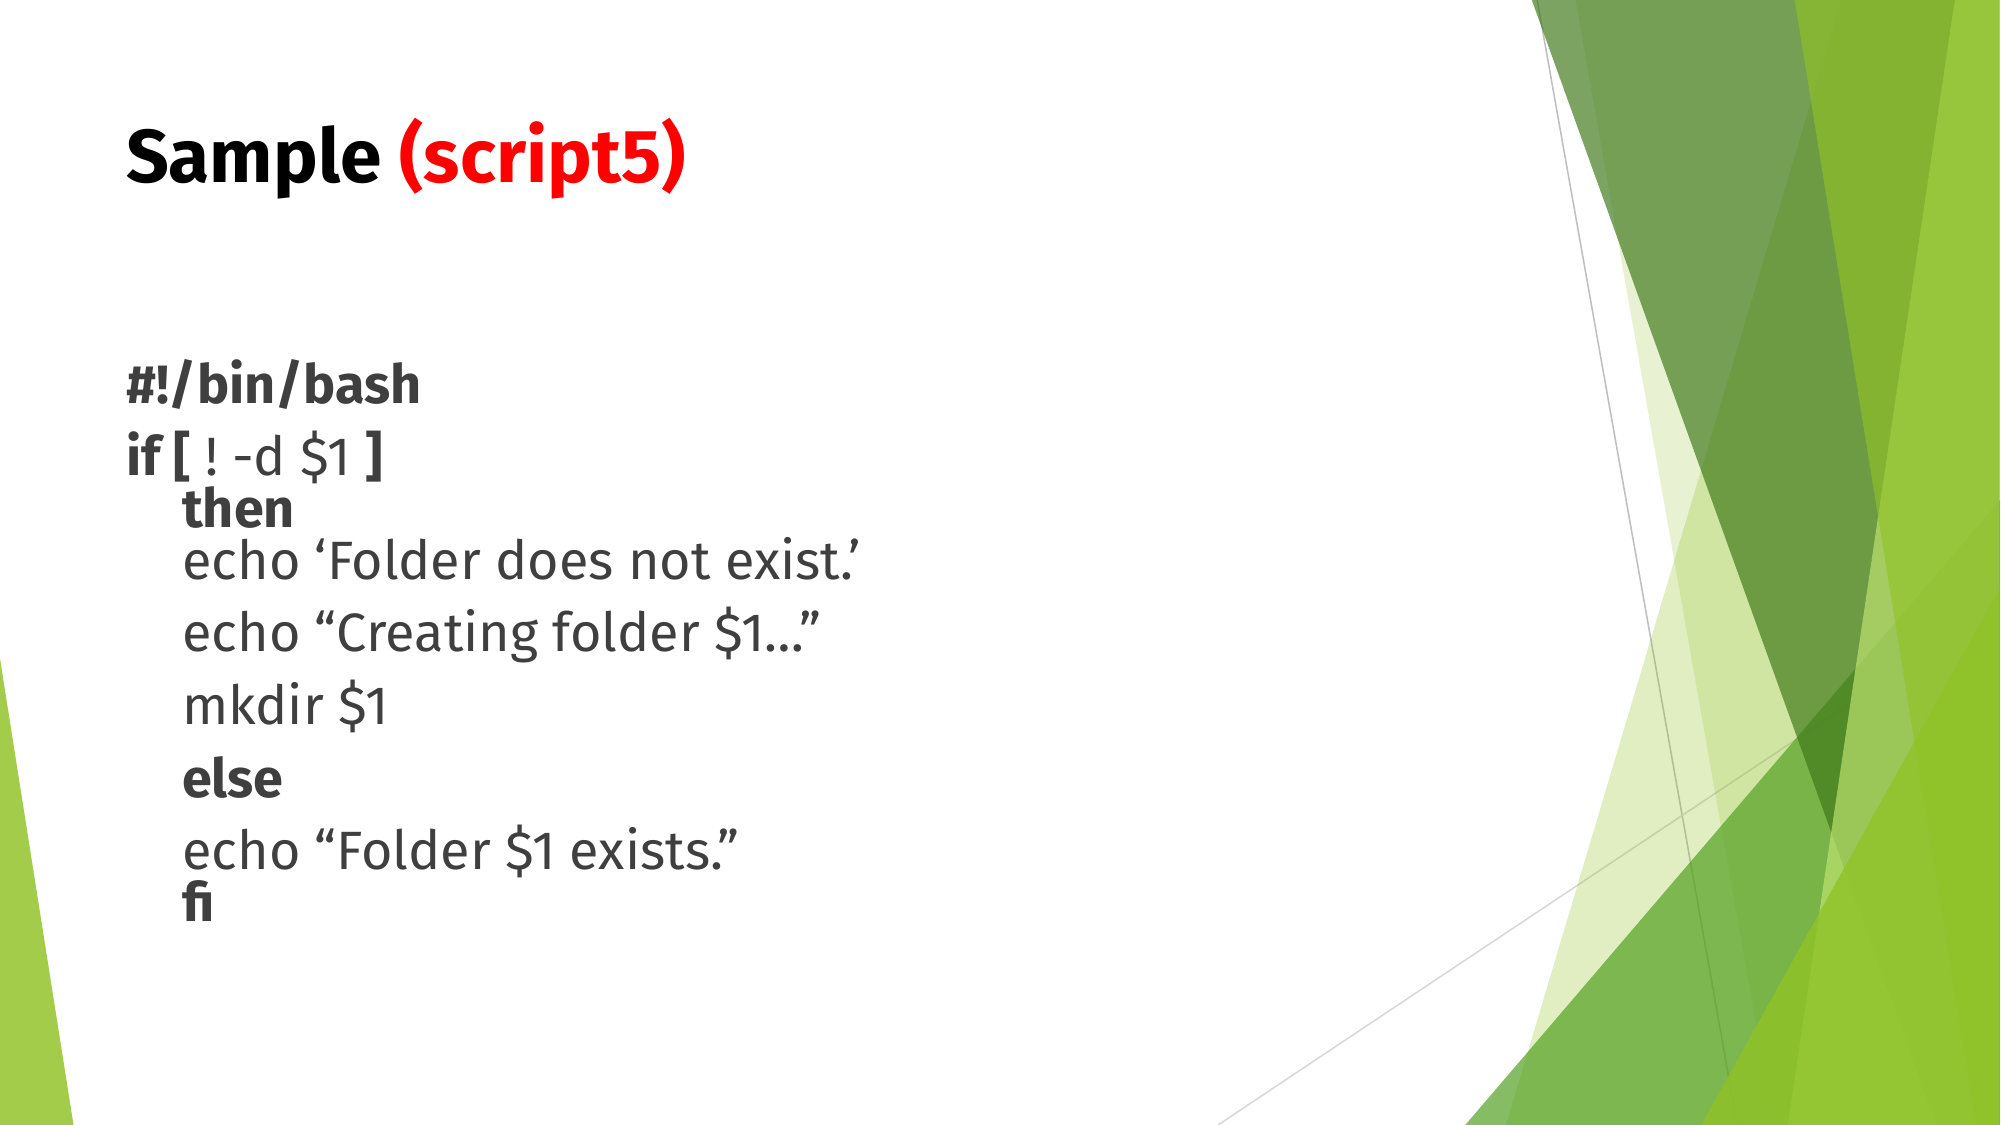

# Sample (script5)
#!/bin/bash
if [ ! -d $1 ]
then
echo ‘Folder does not exist.’
	echo “Creating folder $1…”
	mkdir $1
	else
	echo “Folder $1 exists.”
fi